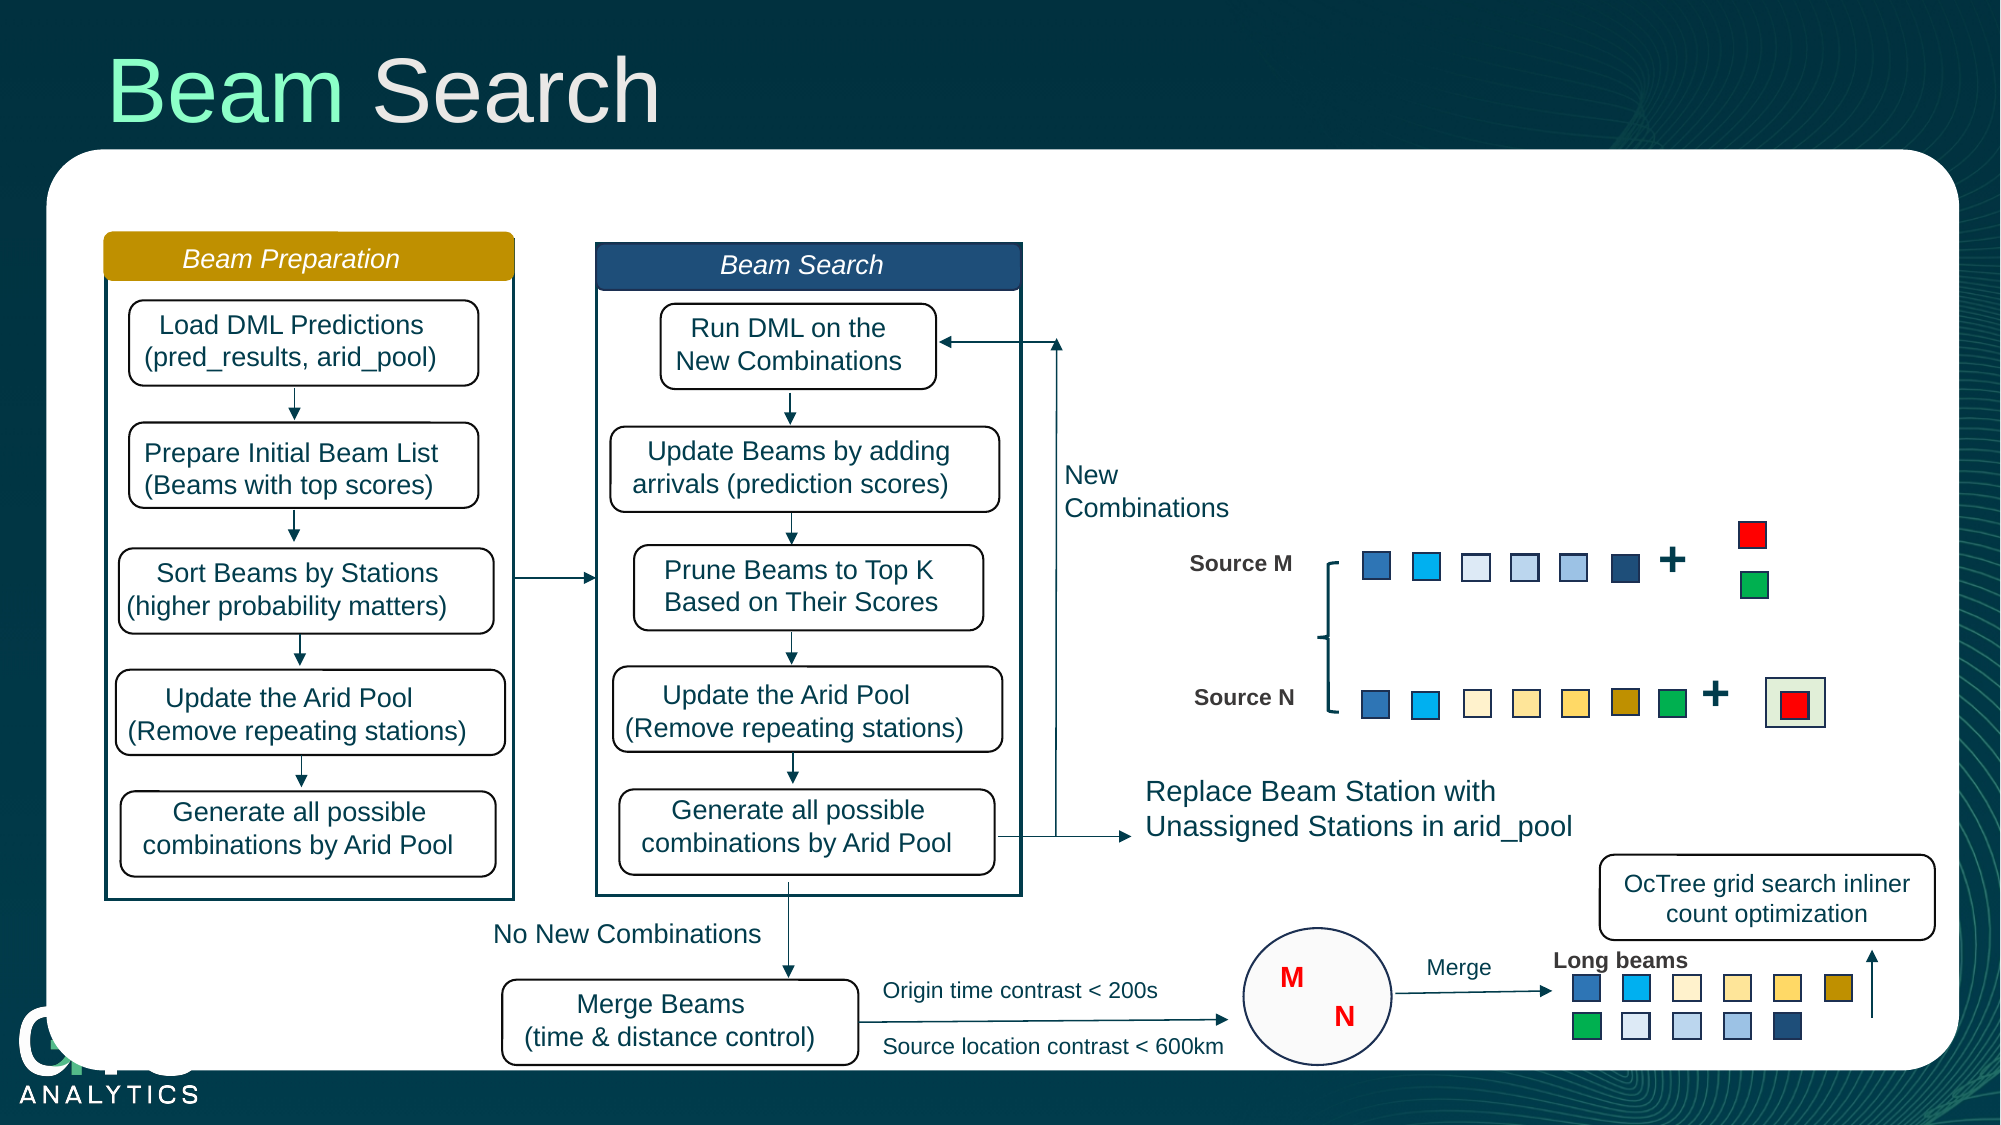

Beam Search

   Beam Preparation

      Beam Search

  Load DML Predictions (pred_results, arid_pool)

  Run DML on the New Combinations

  Update Beams by adding arrivals (prediction scores)

Prepare Initial Beam List
(Beams with top scores)
New
Combinations
+

Source M
  Prune Beams to Top K
  Based on Their Scores

    Sort Beams by Stations (higher probability matters)

+

     Update the Arid Pool
(Remove repeating stations)
     Update the Arid Pool
(Remove repeating stations)
Source N

Replace Beam Station with Unassigned Stations in arid_pool
    Generate all possible combinations by Arid Pool
    Generate all possible combinations by Arid Pool

OcTree grid search inliner count optimization
No New Combinations

Long beams
Merge
M
Origin time contrast < 200s

       Merge Beams
(time & distance control)

N

Source location contrast < 600km